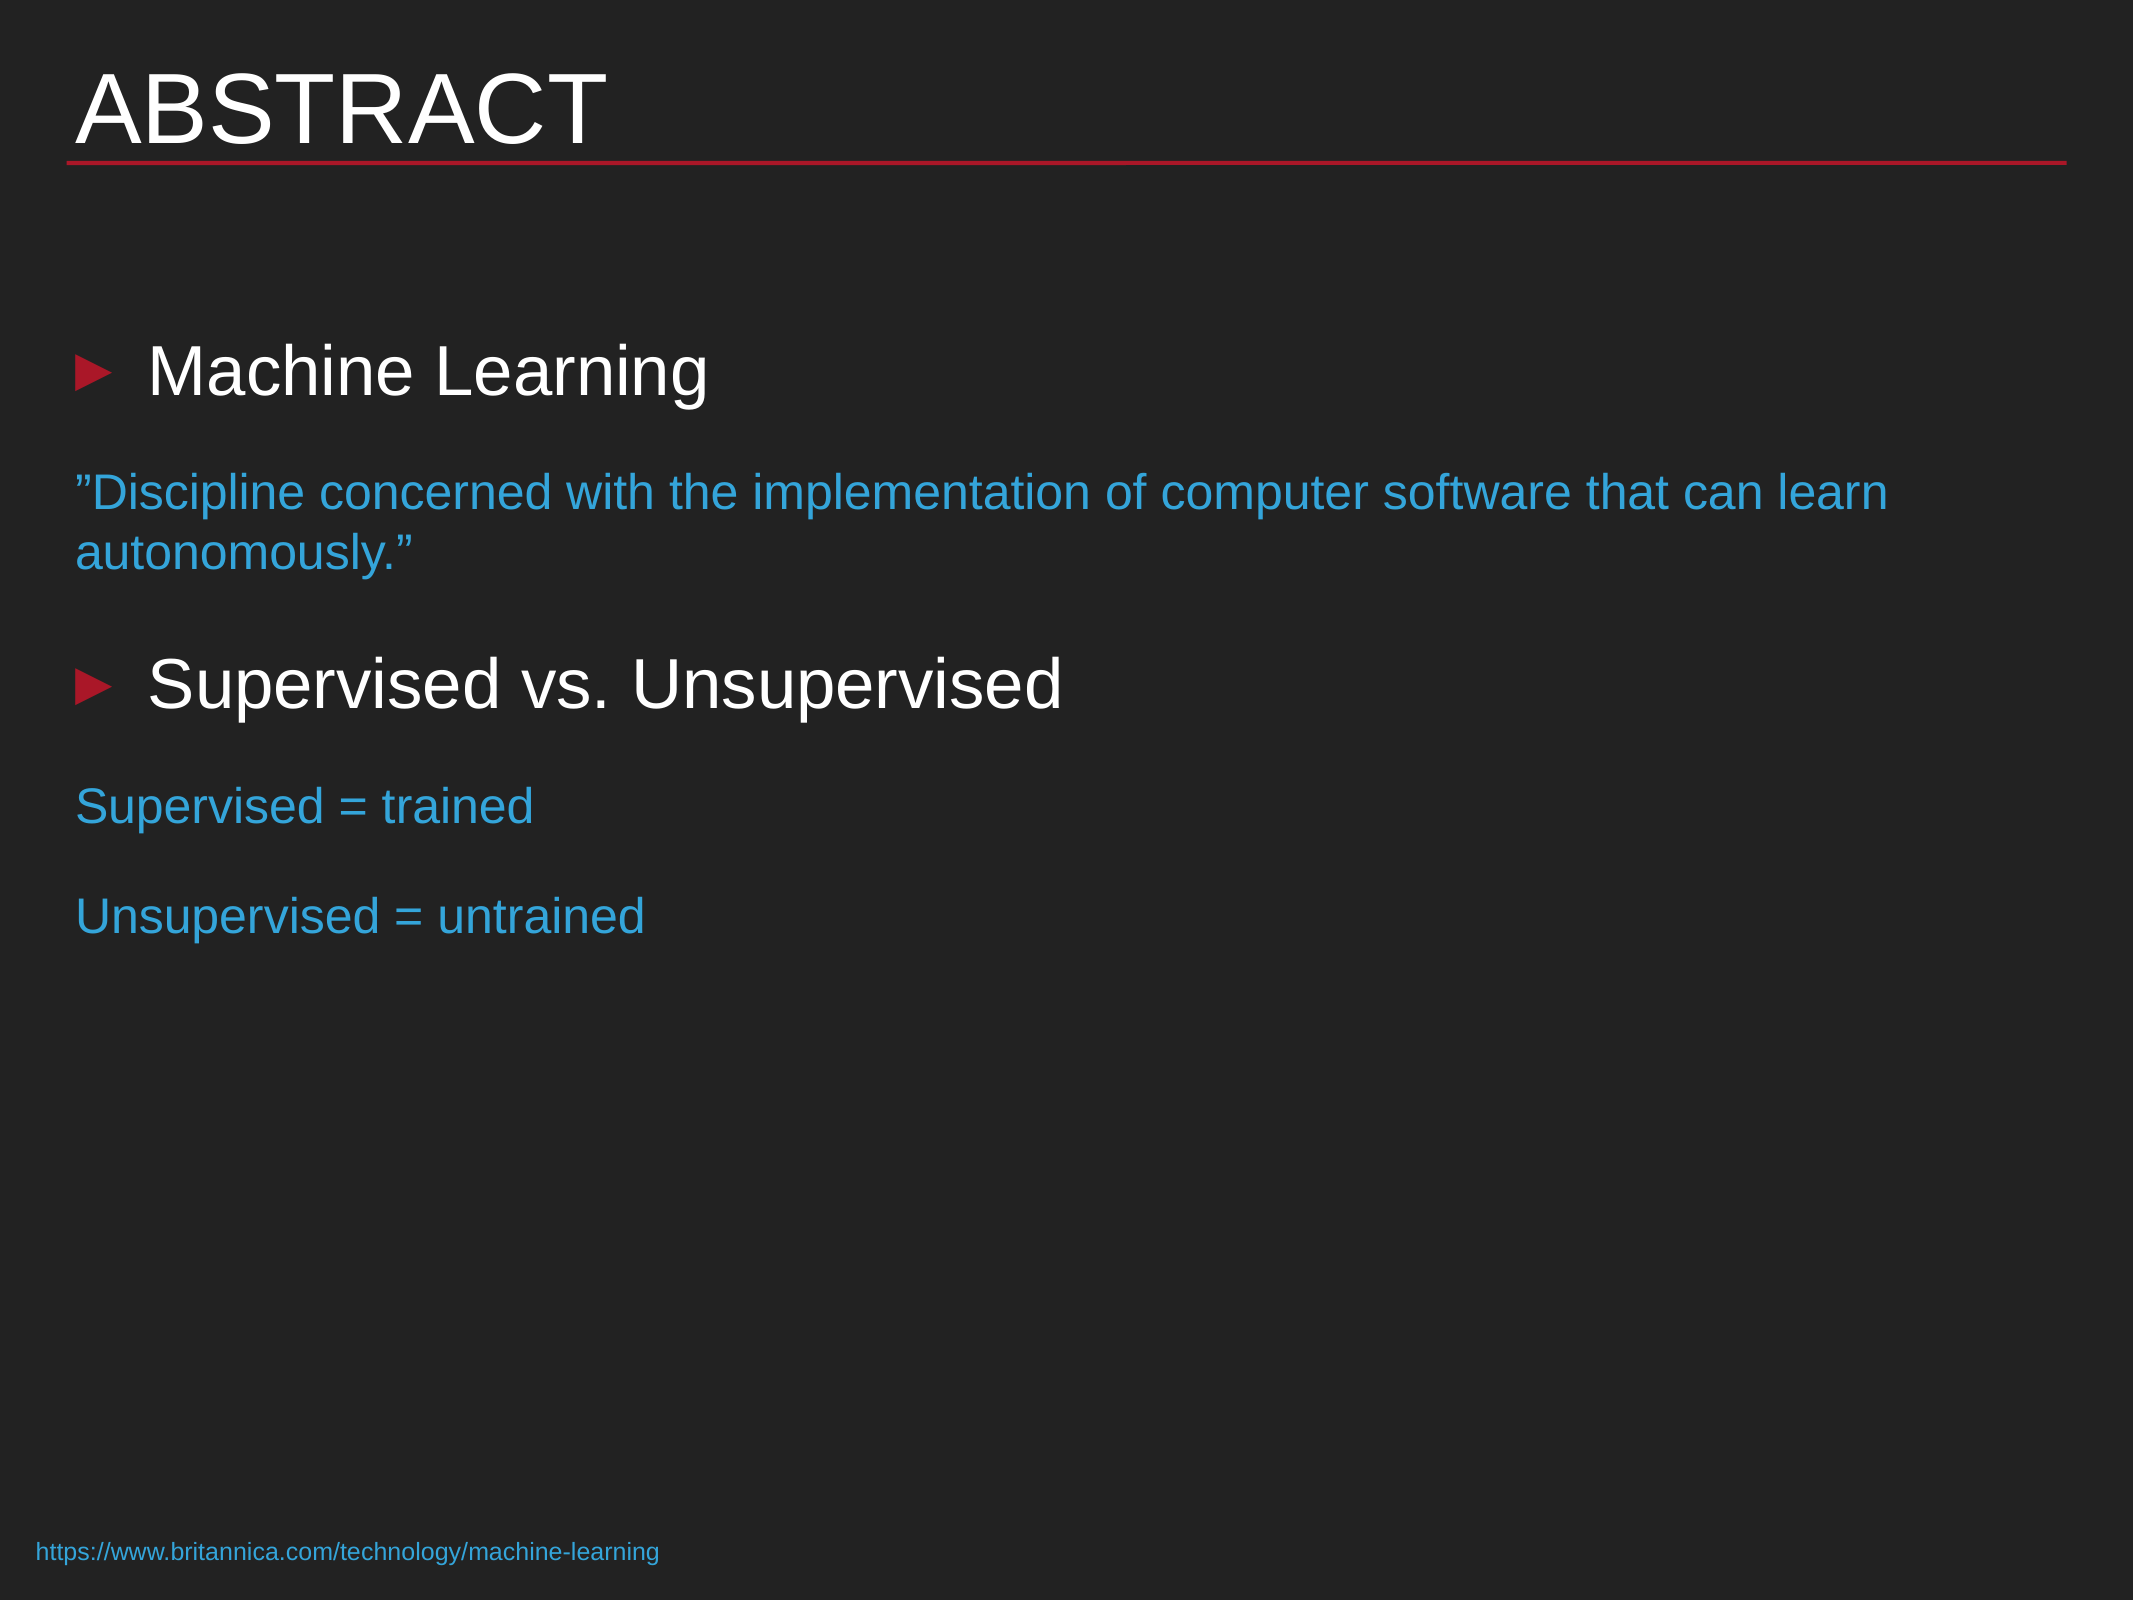

# Abstract
Machine Learning
”Discipline concerned with the implementation of computer software that can learn autonomously.”
Supervised vs. Unsupervised
Supervised = trained
Unsupervised = untrained

https://www.britannica.com/technology/machine-learning